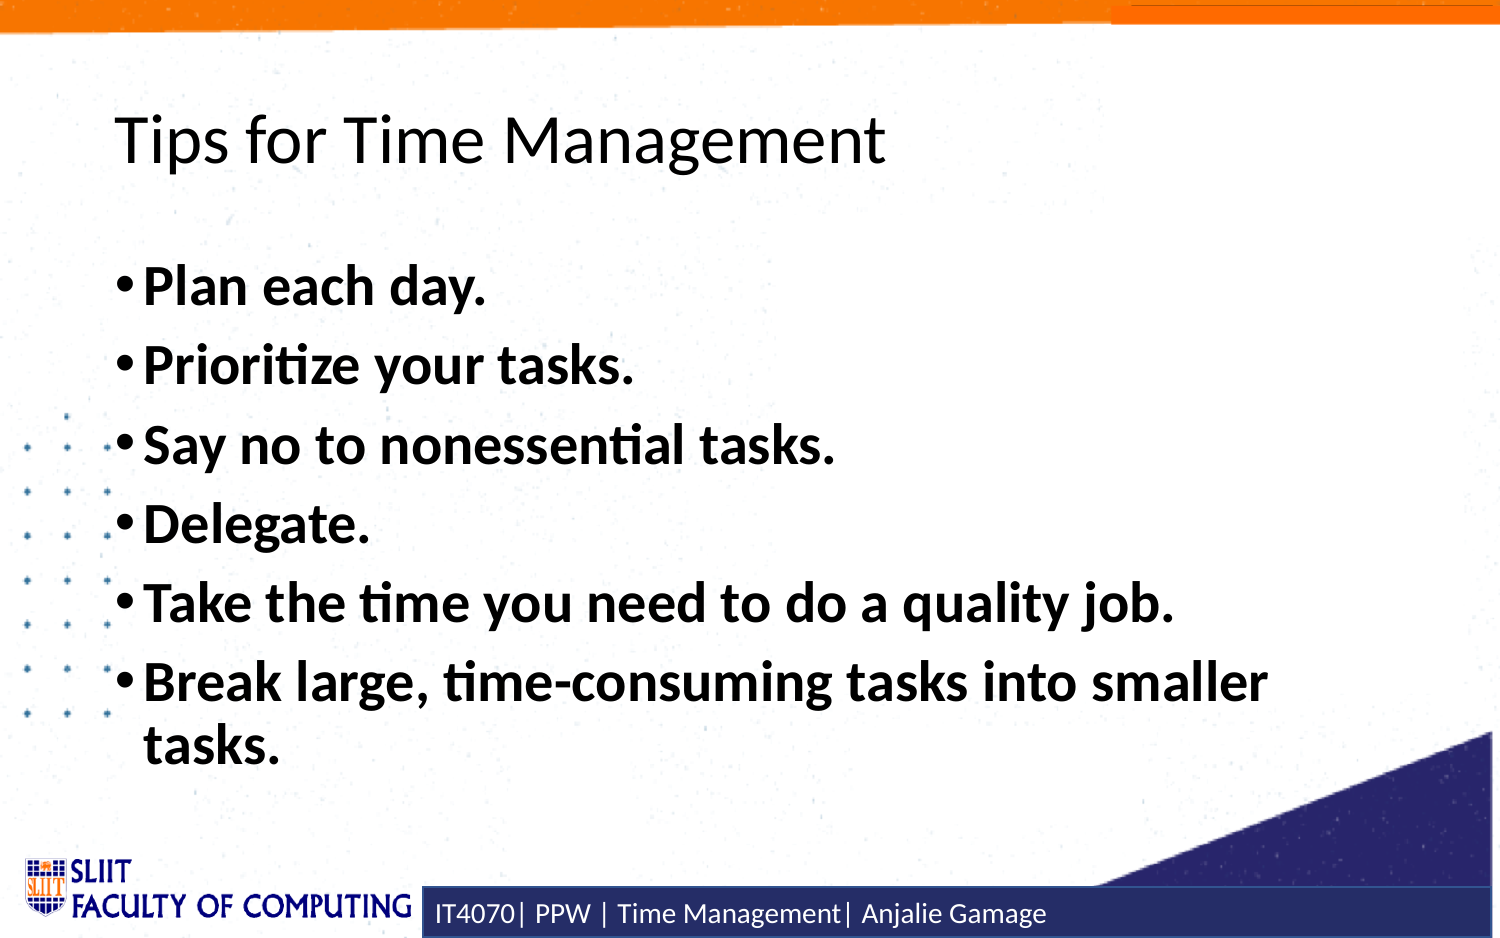

# Tips for Time Management
Plan each day.
Prioritize your tasks.
Say no to nonessential tasks.
Delegate.
Take the time you need to do a quality job.
Break large, time-consuming tasks into smaller tasks.